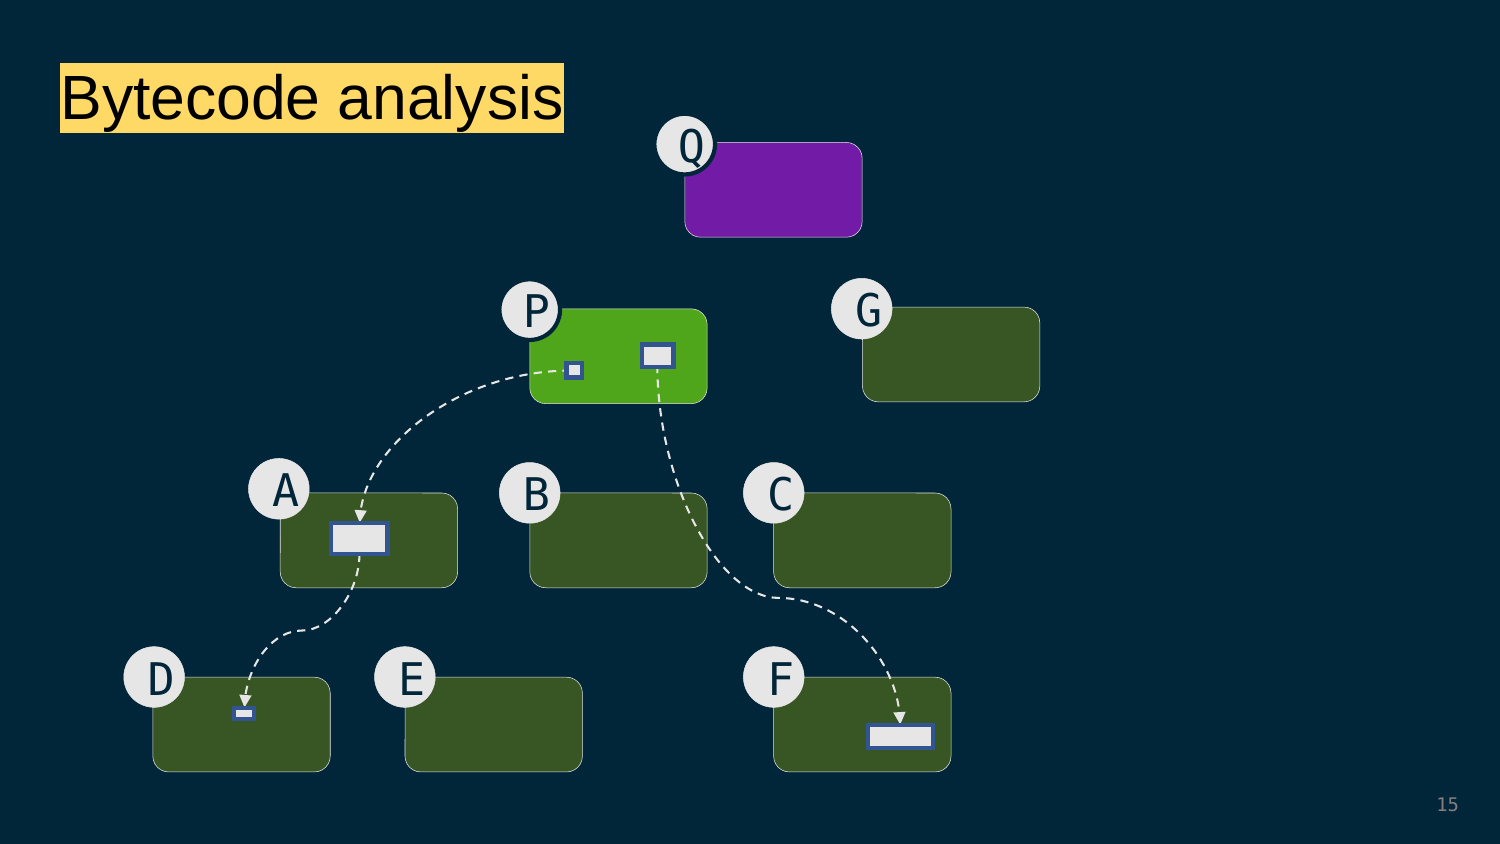

Bytecode analysis
Q

G
P

A
B
C

D
E
F

15